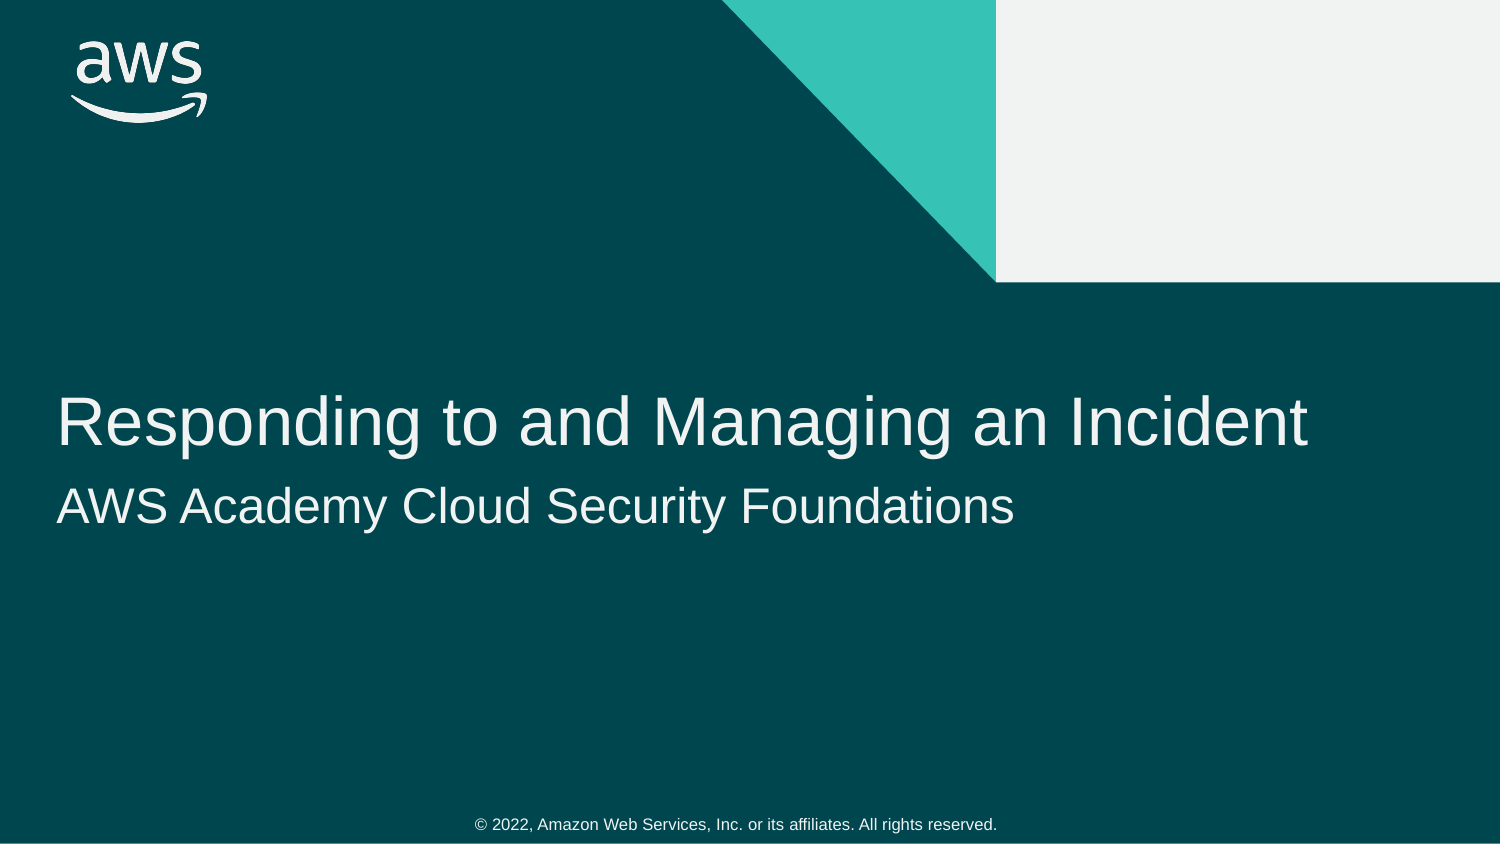

# Responding to and Managing an Incident
AWS Academy Cloud Security Foundations